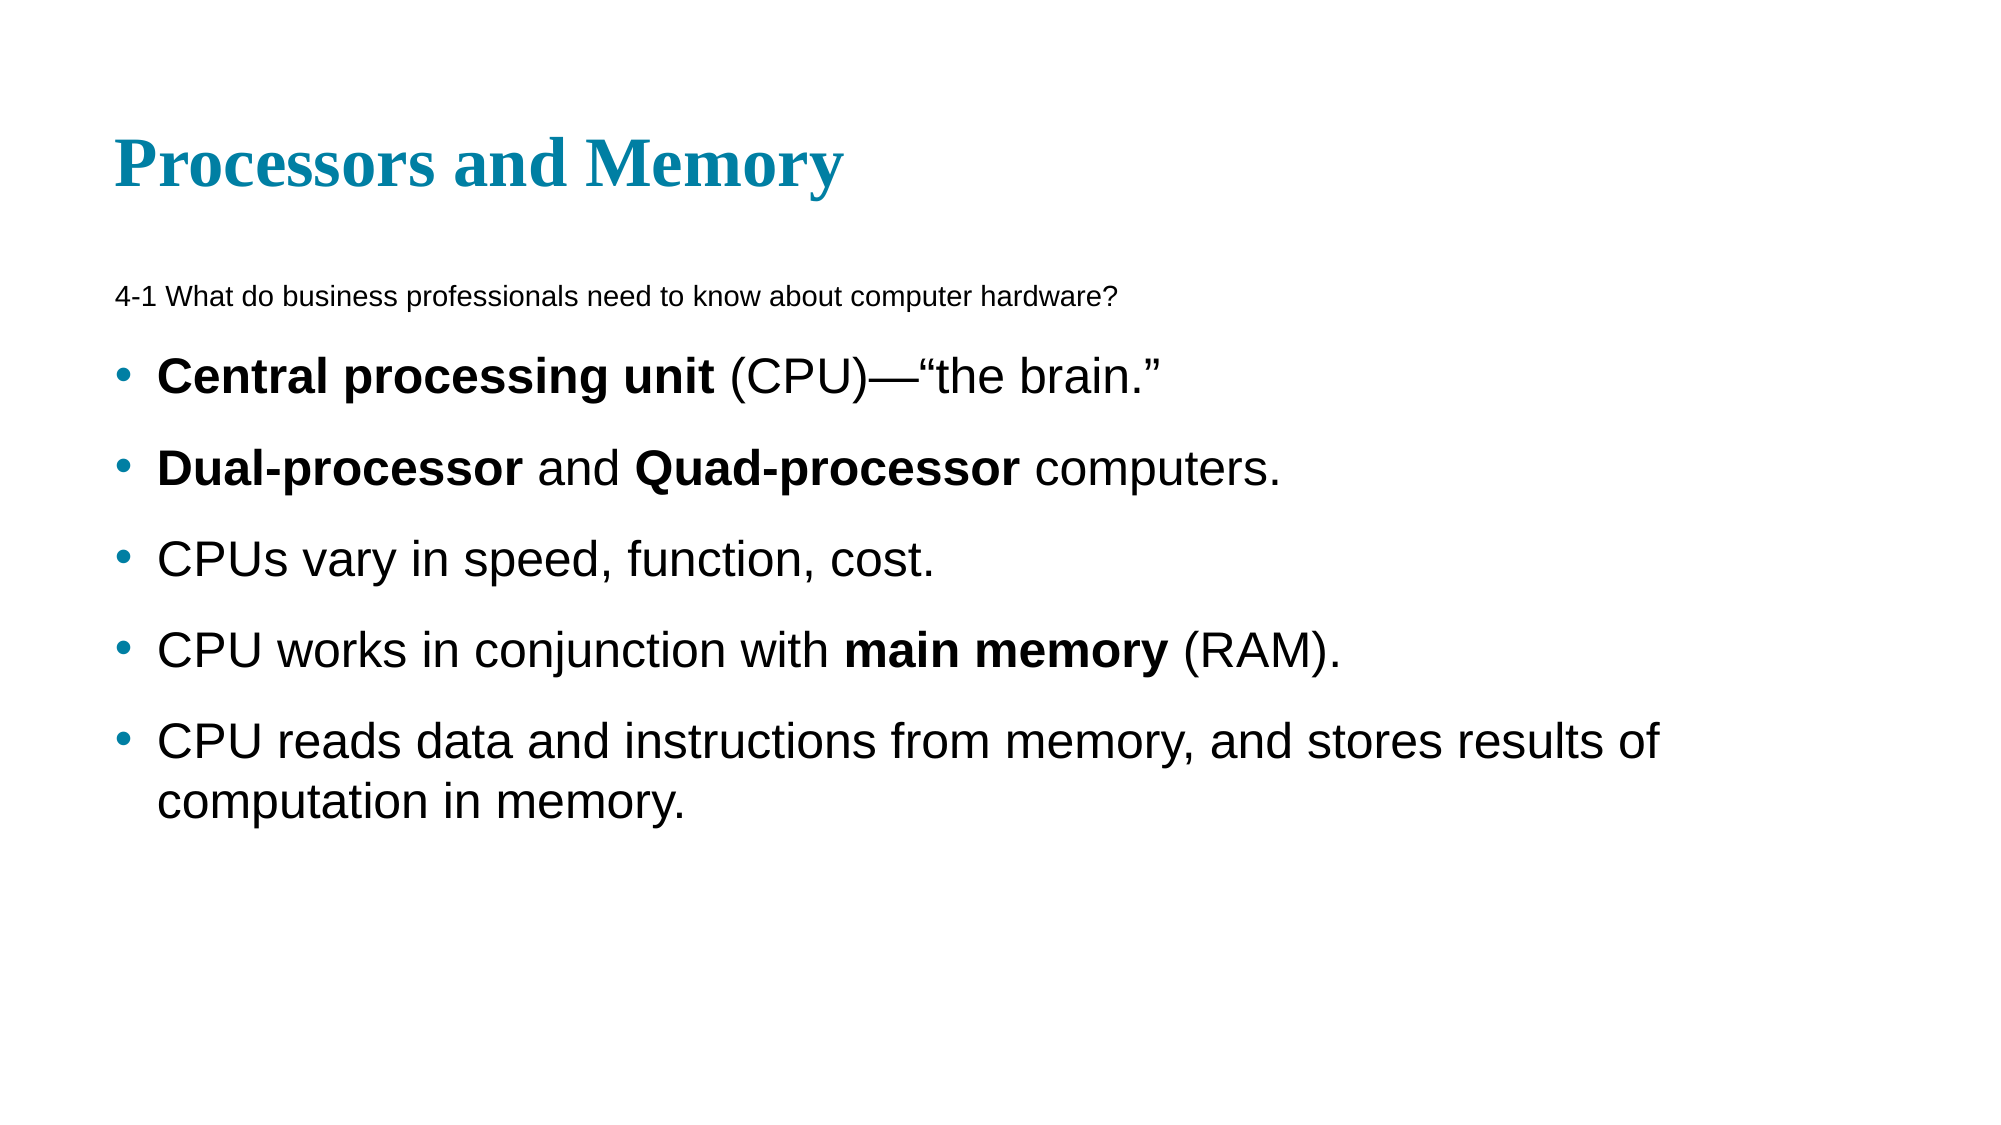

# Processors and Memory
4-1 What do business professionals need to know about computer hardware?
Central processing unit (C P U)—“the brain.”
Dual-processor and Quad-processor computers.
C P U s vary in speed, function, cost.
C P U works in conjunction with main memory (R A M).
C P U reads data and instructions from memory, and stores results of computation in memory.